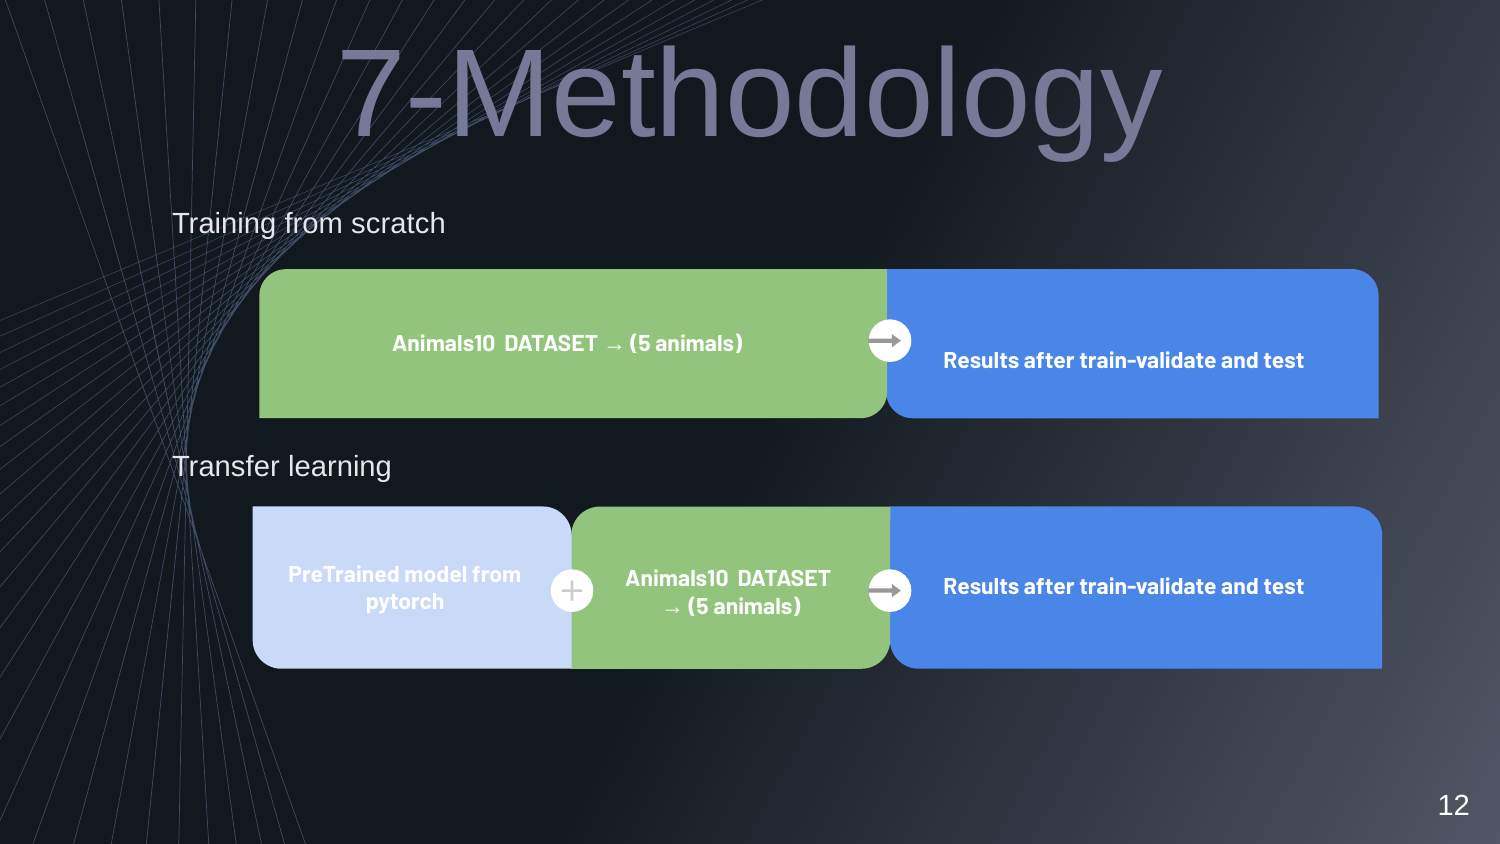

7-Methodology
Training from scratch

Animals10  DATASET → (5 animals)

Results after train-validate and test

Transfer learning

PreTrained model from pytorch

Animals10  DATASET
→ (5 animals)

Results after train-validate and test

12